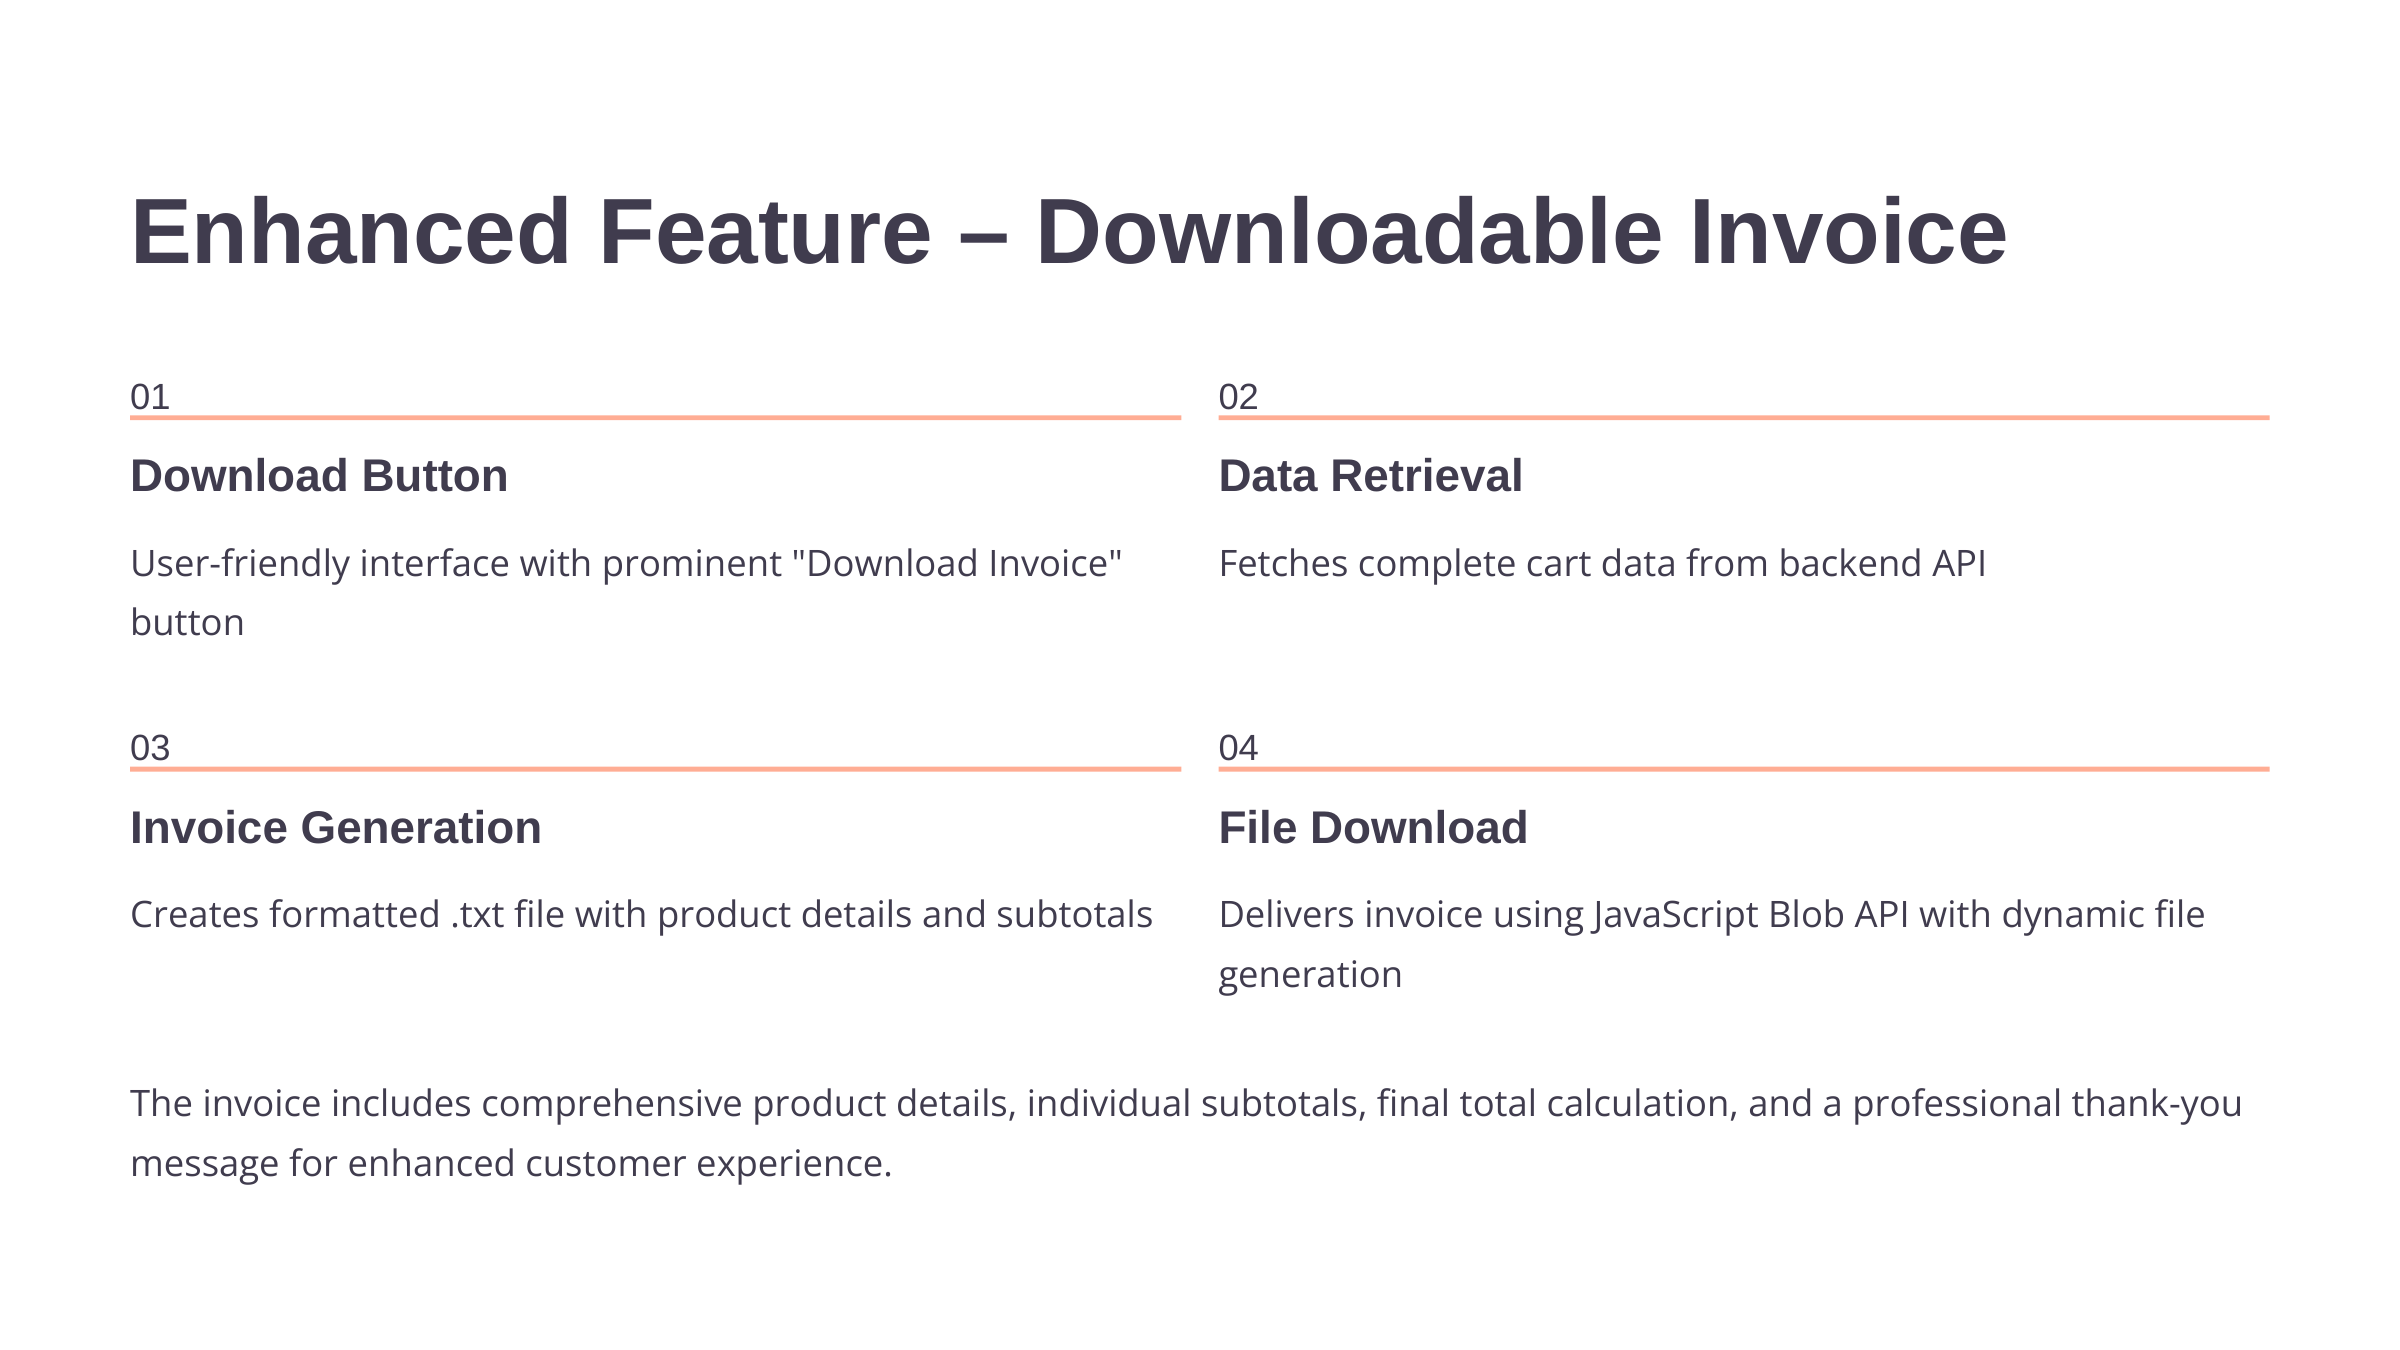

Enhanced Feature – Downloadable Invoice
01
02

Download Button
Data Retrieval
User-friendly interface with prominent "Download Invoice" button
Fetches complete cart data from backend API
03
04

Invoice Generation
File Download
Creates formatted .txt file with product details and subtotals
Delivers invoice using JavaScript Blob API with dynamic file generation
The invoice includes comprehensive product details, individual subtotals, final total calculation, and a professional thank-you message for enhanced customer experience.